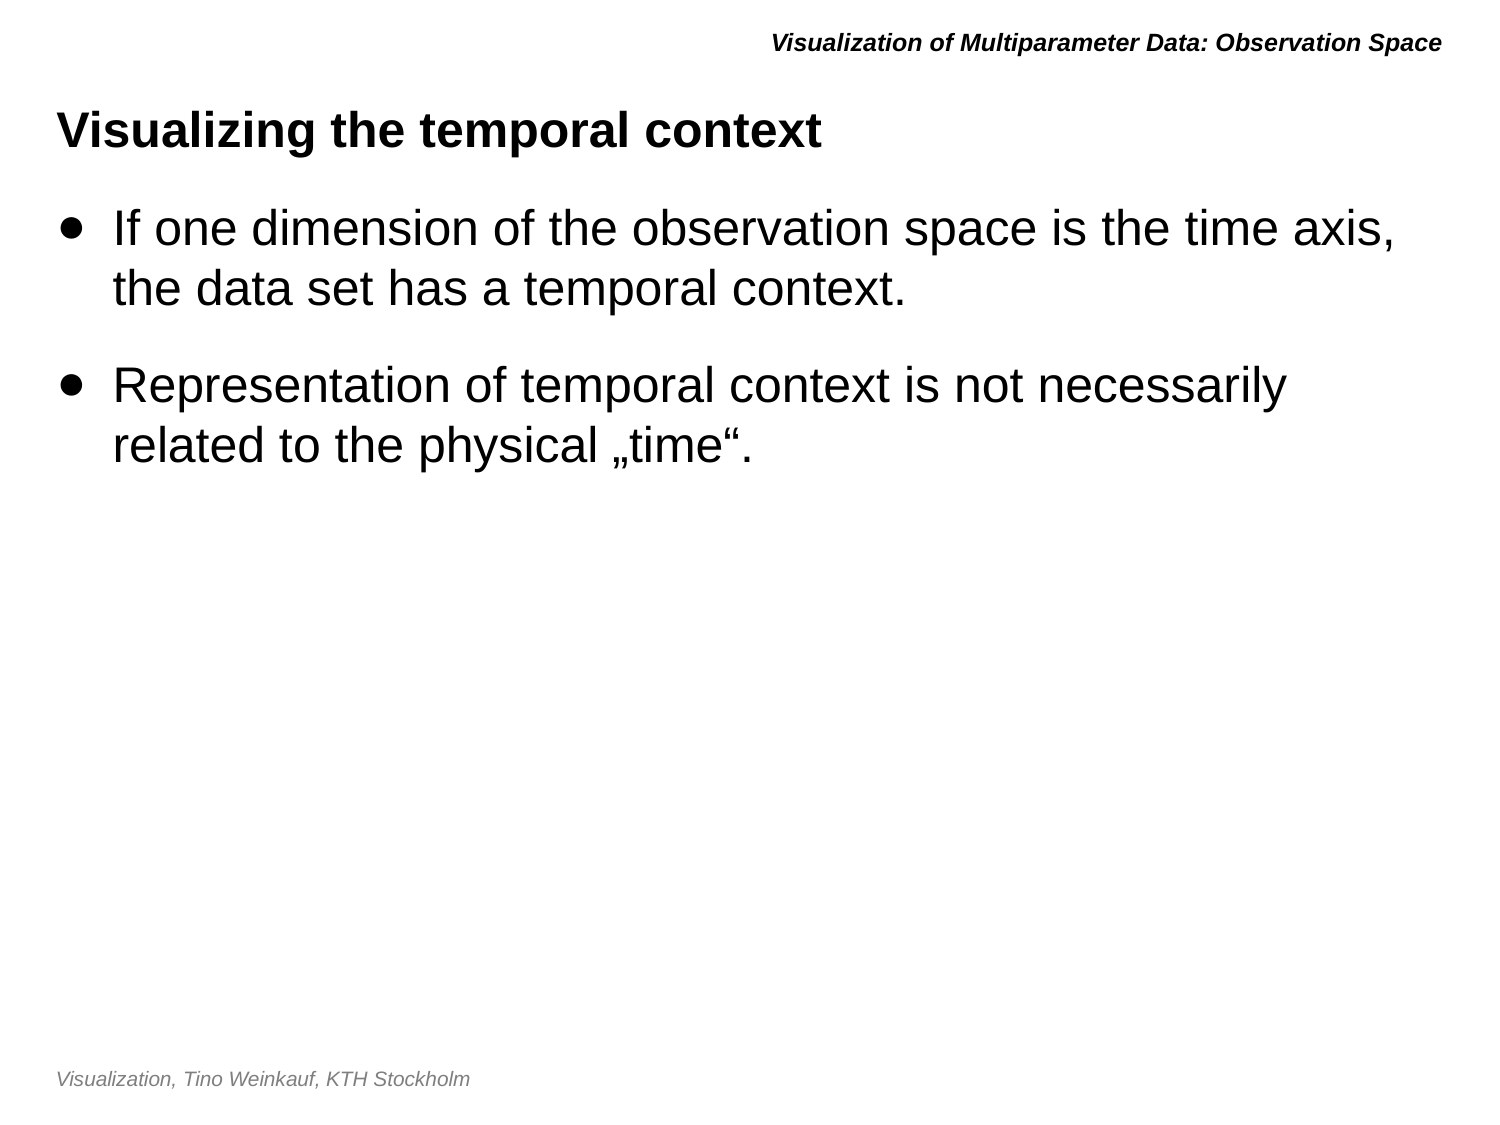

# Visualization of Multiparameter Data: Observation Space
Visualizing the temporal context
If one dimension of the observation space is the time axis, the data set has a temporal context.
Representation of temporal context is not necessarily related to the physical „time“.